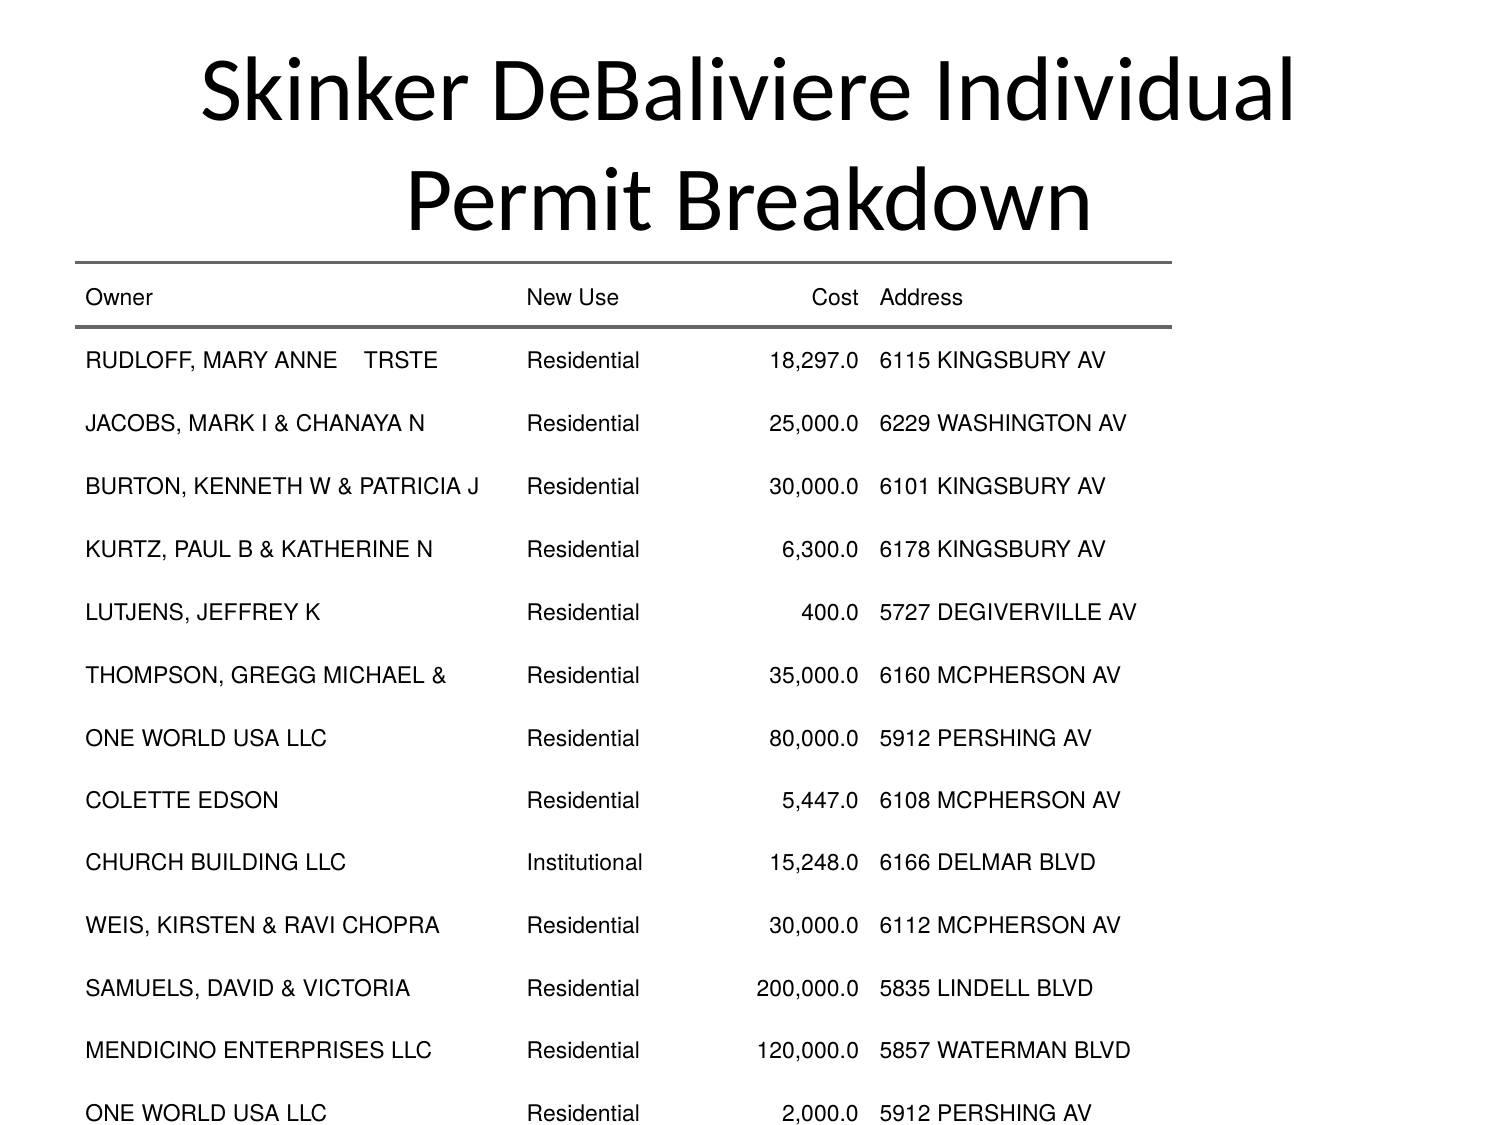

# Skinker DeBaliviere Individual Permit Breakdown
| Owner | New Use | Cost | Address |
| --- | --- | --- | --- |
| RUDLOFF, MARY ANNE TRSTE | Residential | 18,297.0 | 6115 KINGSBURY AV |
| JACOBS, MARK I & CHANAYA N | Residential | 25,000.0 | 6229 WASHINGTON AV |
| BURTON, KENNETH W & PATRICIA J | Residential | 30,000.0 | 6101 KINGSBURY AV |
| KURTZ, PAUL B & KATHERINE N | Residential | 6,300.0 | 6178 KINGSBURY AV |
| LUTJENS, JEFFREY K | Residential | 400.0 | 5727 DEGIVERVILLE AV |
| THOMPSON, GREGG MICHAEL & | Residential | 35,000.0 | 6160 MCPHERSON AV |
| ONE WORLD USA LLC | Residential | 80,000.0 | 5912 PERSHING AV |
| COLETTE EDSON | Residential | 5,447.0 | 6108 MCPHERSON AV |
| CHURCH BUILDING LLC | Institutional | 15,248.0 | 6166 DELMAR BLVD |
| WEIS, KIRSTEN & RAVI CHOPRA | Residential | 30,000.0 | 6112 MCPHERSON AV |
| SAMUELS, DAVID & VICTORIA | Residential | 200,000.0 | 5835 LINDELL BLVD |
| MENDICINO ENTERPRISES LLC | Residential | 120,000.0 | 5857 WATERMAN BLVD |
| ONE WORLD USA LLC | Residential | 2,000.0 | 5912 PERSHING AV |
| CHURCH BUILDING LLC | Institutional | 27,000.0 | 6166 DELMAR BLVD |